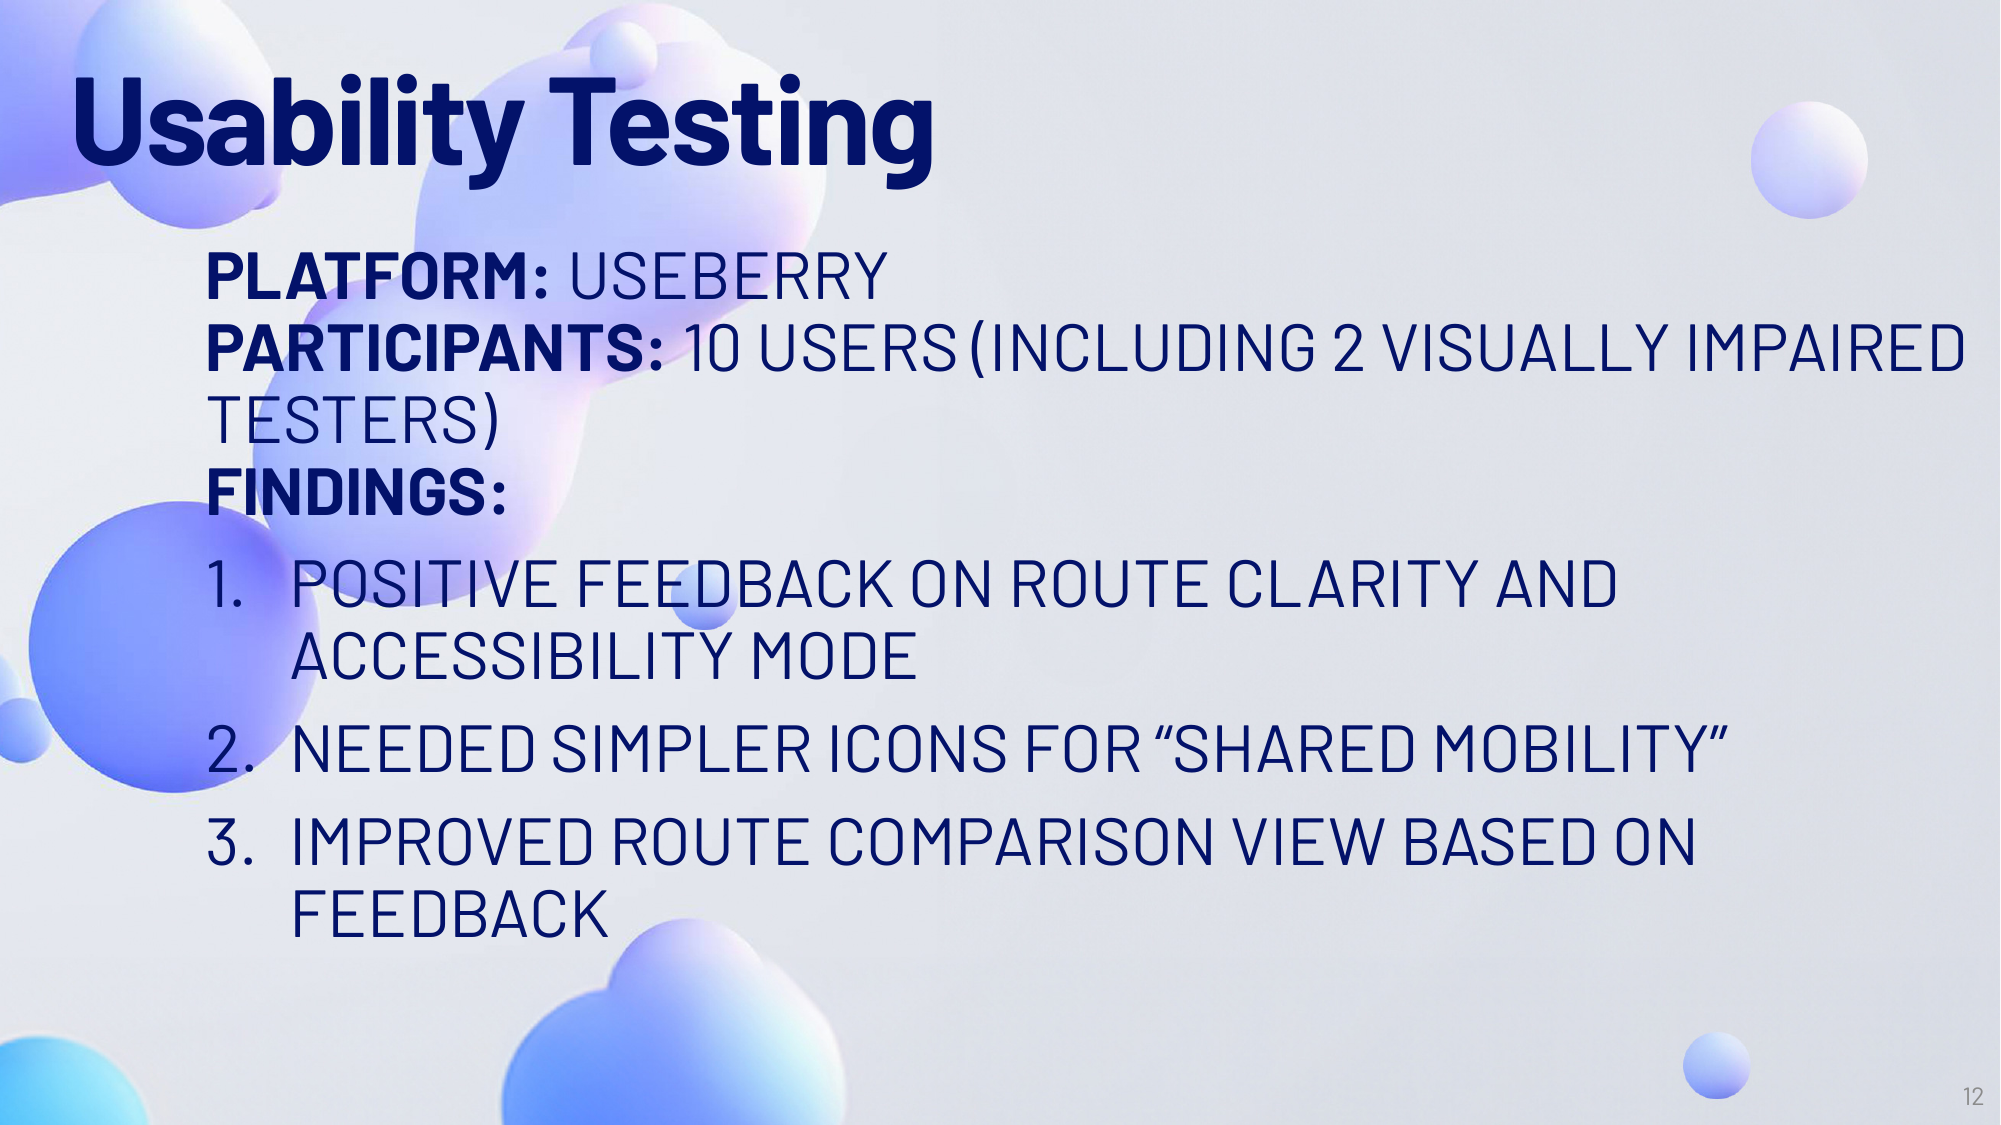

# Usability Testing
Platform: Useberry
Participants: 10 users (including 2 visually impaired testers)
Findings:
Positive feedback on route clarity and accessibility mode
Needed simpler icons for “Shared Mobility”
Improved route comparison view based on feedback

12